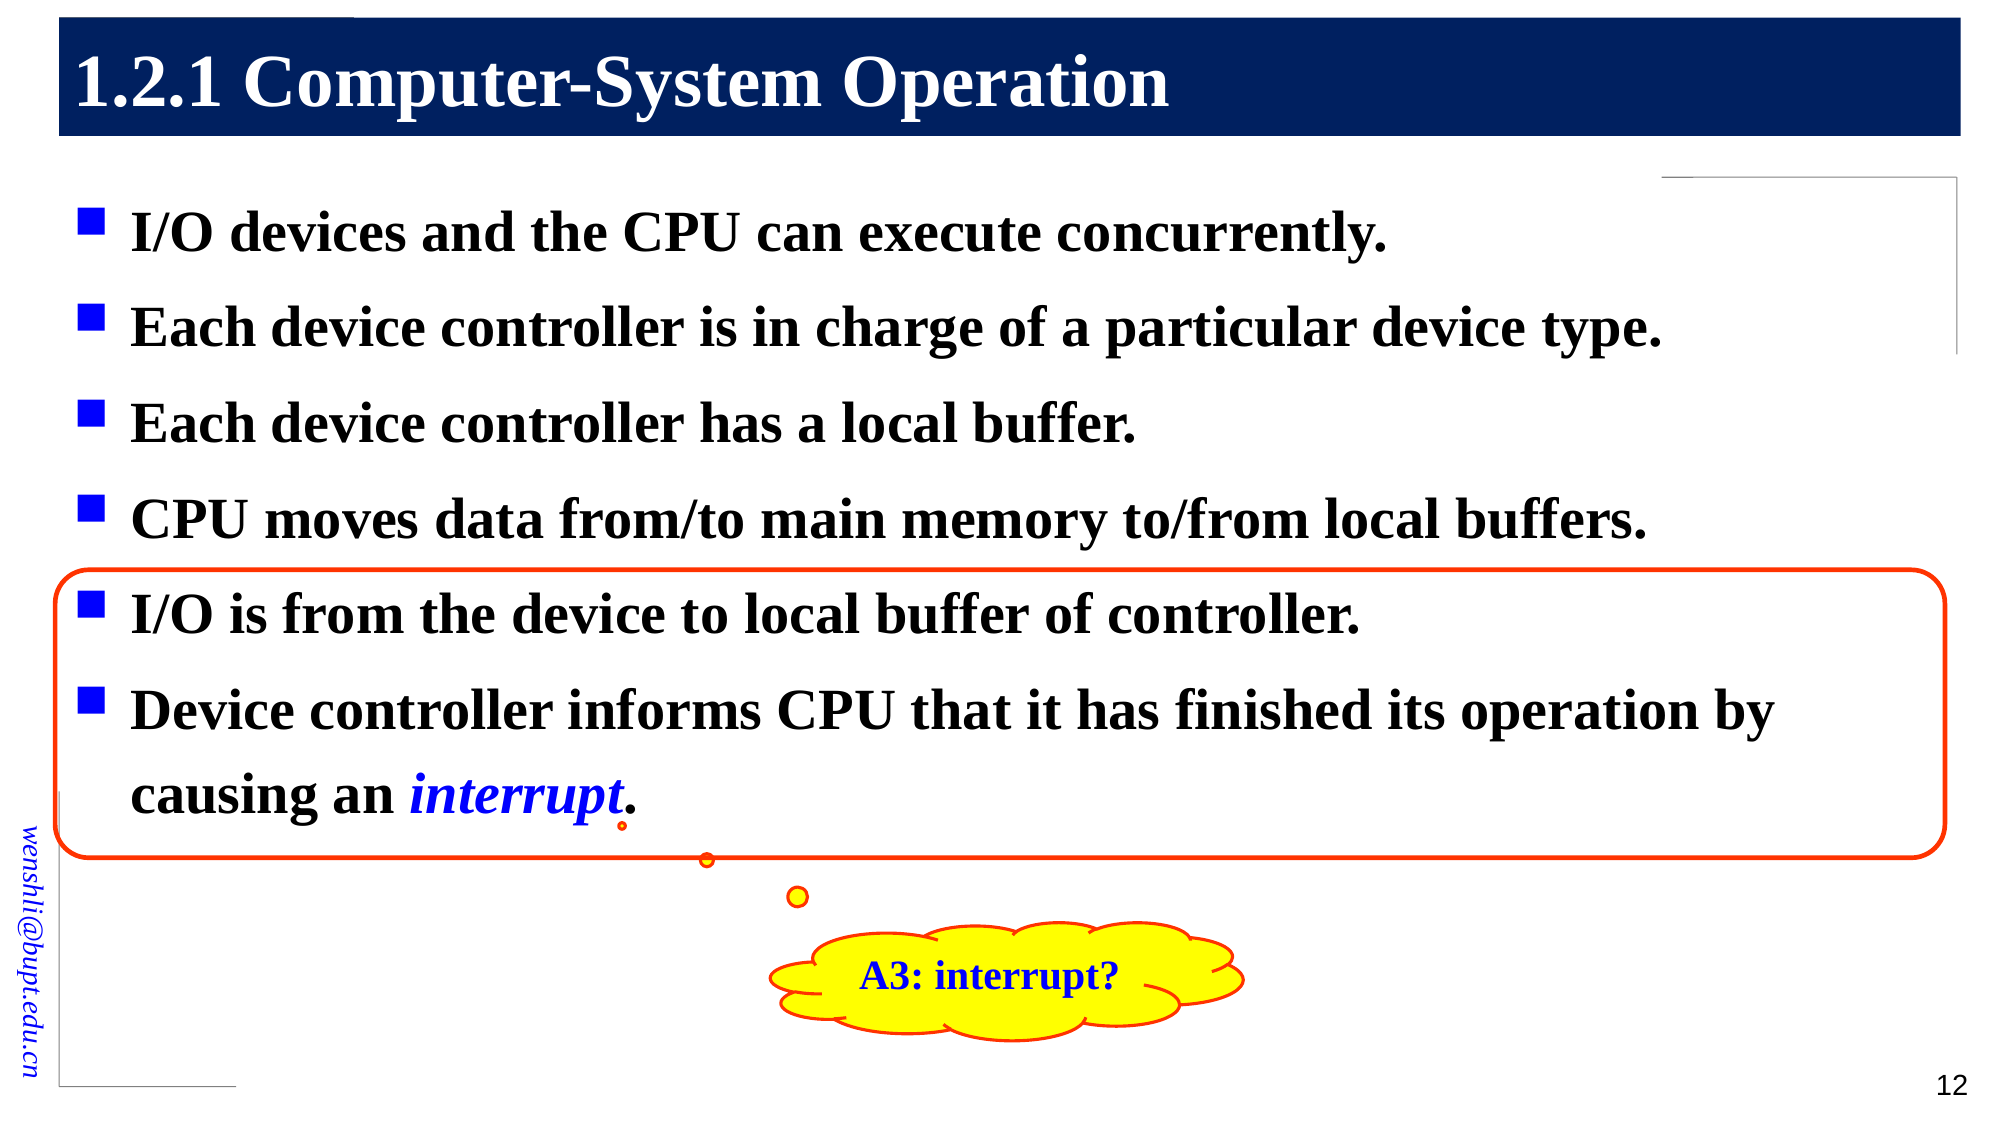

# 1.2.1 Computer-System Operation
I/O devices and the CPU can execute concurrently.
Each device controller is in charge of a particular device type.
Each device controller has a local buffer.
CPU moves data from/to main memory to/from local buffers.
I/O is from the device to local buffer of controller.
Device controller informs CPU that it has finished its operation by causing an interrupt.

A3: interrupt?
12